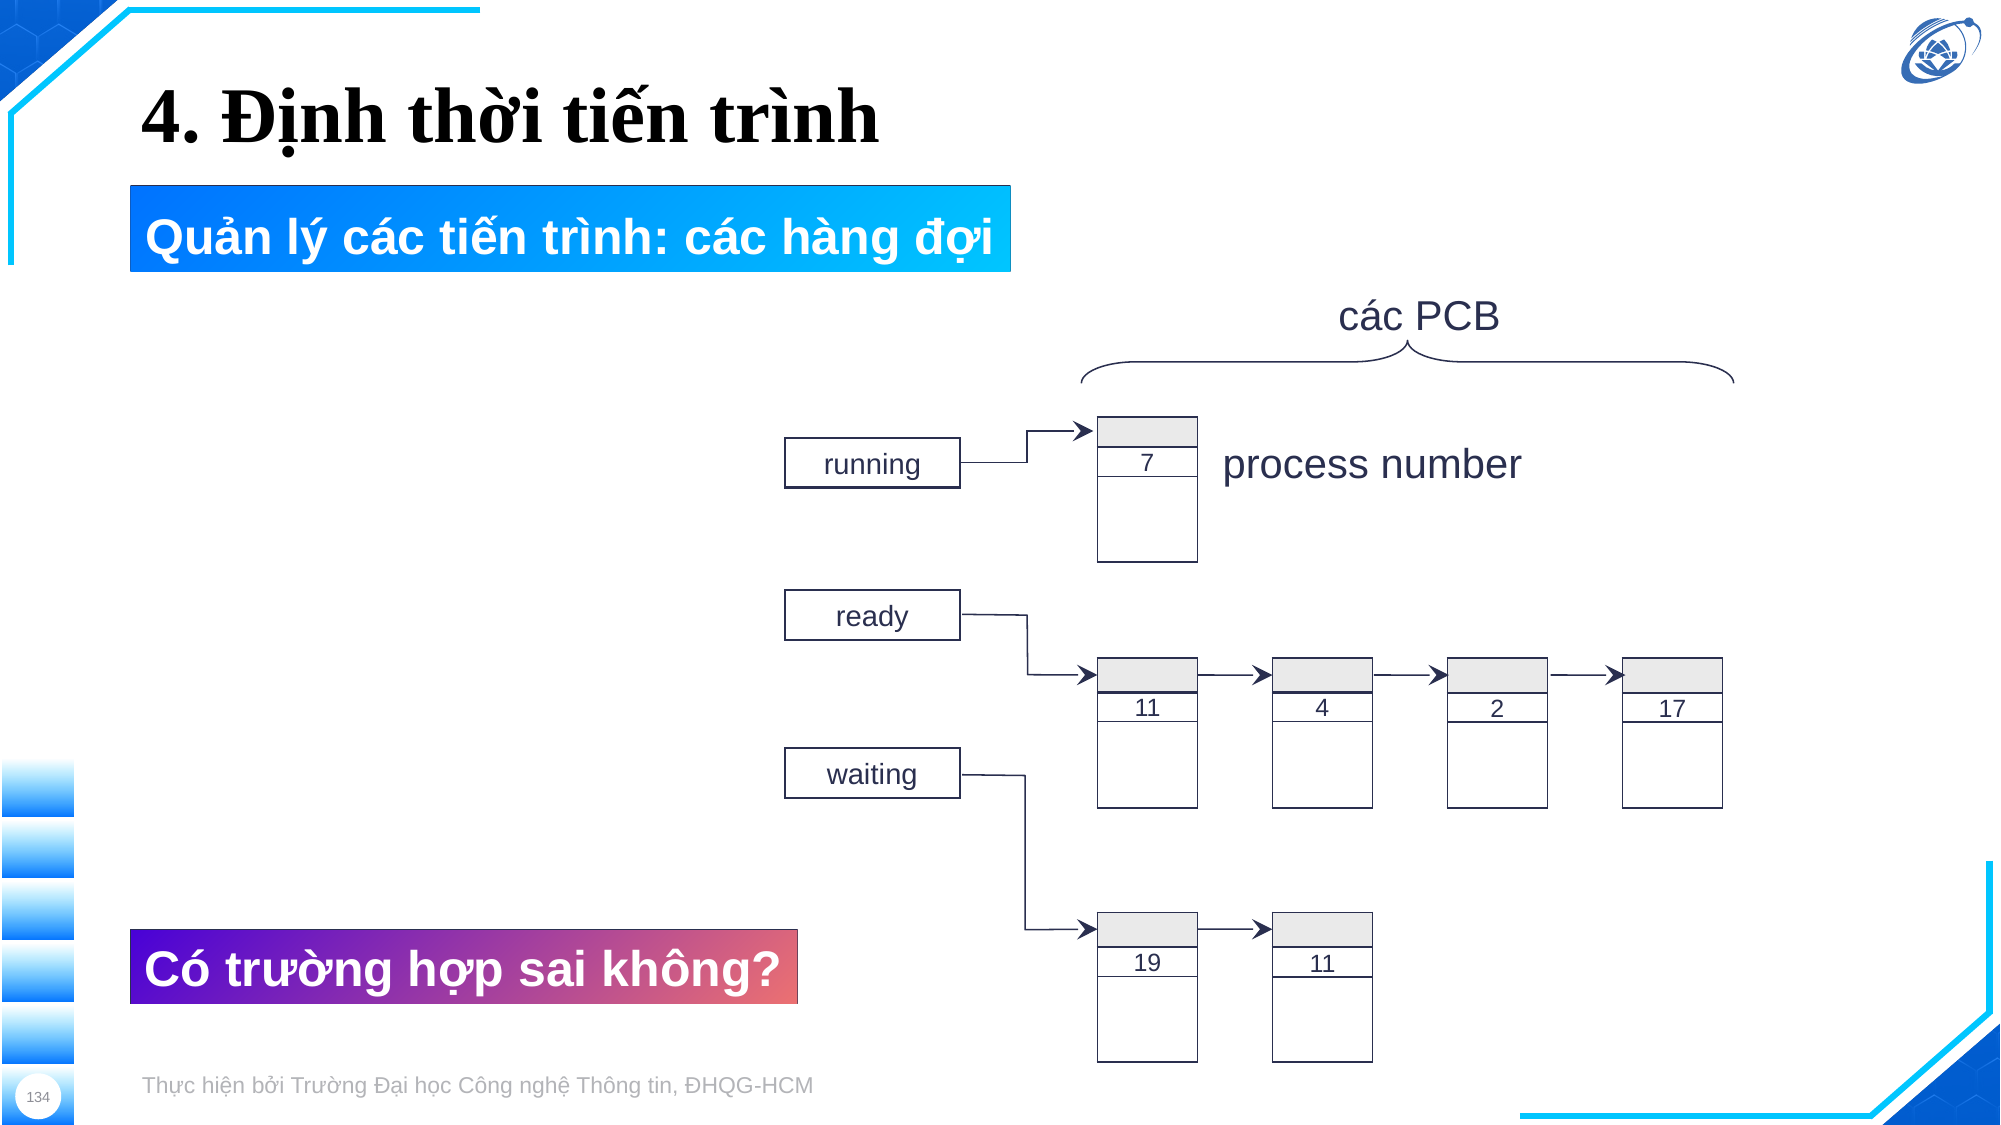

# 4. Định thời tiến trình
Quản lý các tiến trình: các hàng đợi
các PCB
|  |
| --- |
|  |
process number
running
7
ready

|  |
| --- |
|  |
|  |
| --- |
|  |
|  |
| --- |
|  |
|  |
| --- |
|  |

11
4
2
17
waiting

|  |
| --- |
|  |
|  |
| --- |
|  |
Có trường hợp sai không?

19
11
Thực hiện bởi Trường Đại học Công nghệ Thông tin, ĐHQG-HCM
134